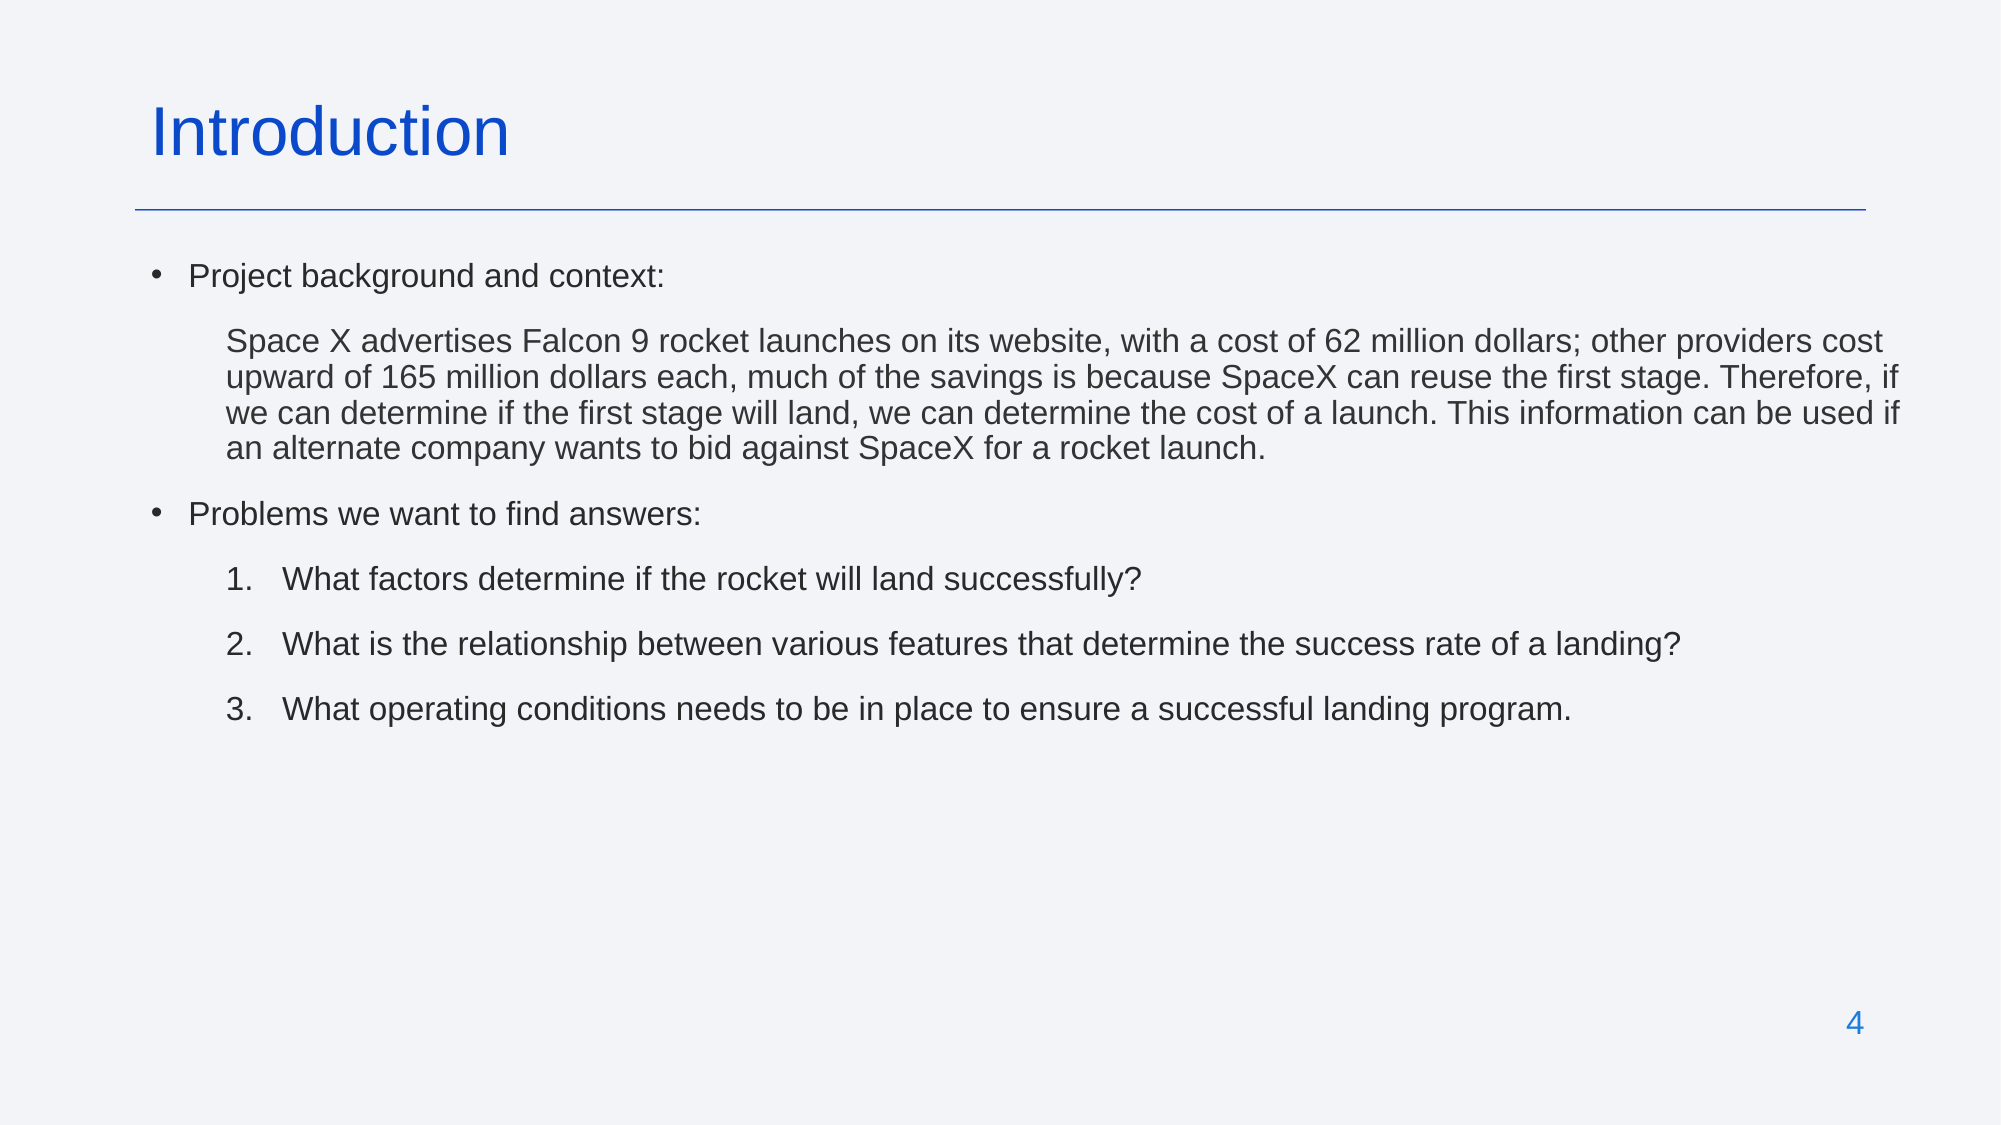

Introduction
Project background and context:
Space X advertises Falcon 9 rocket launches on its website, with a cost of 62 million dollars; other providers cost upward of 165 million dollars each, much of the savings is because SpaceX can reuse the first stage. Therefore, if we can determine if the first stage will land, we can determine the cost of a launch. This information can be used if an alternate company wants to bid against SpaceX for a rocket launch.
Problems we want to find answers:
What factors determine if the rocket will land successfully?
What is the relationship between various features that determine the success rate of a landing?
What operating conditions needs to be in place to ensure a successful landing program.

4